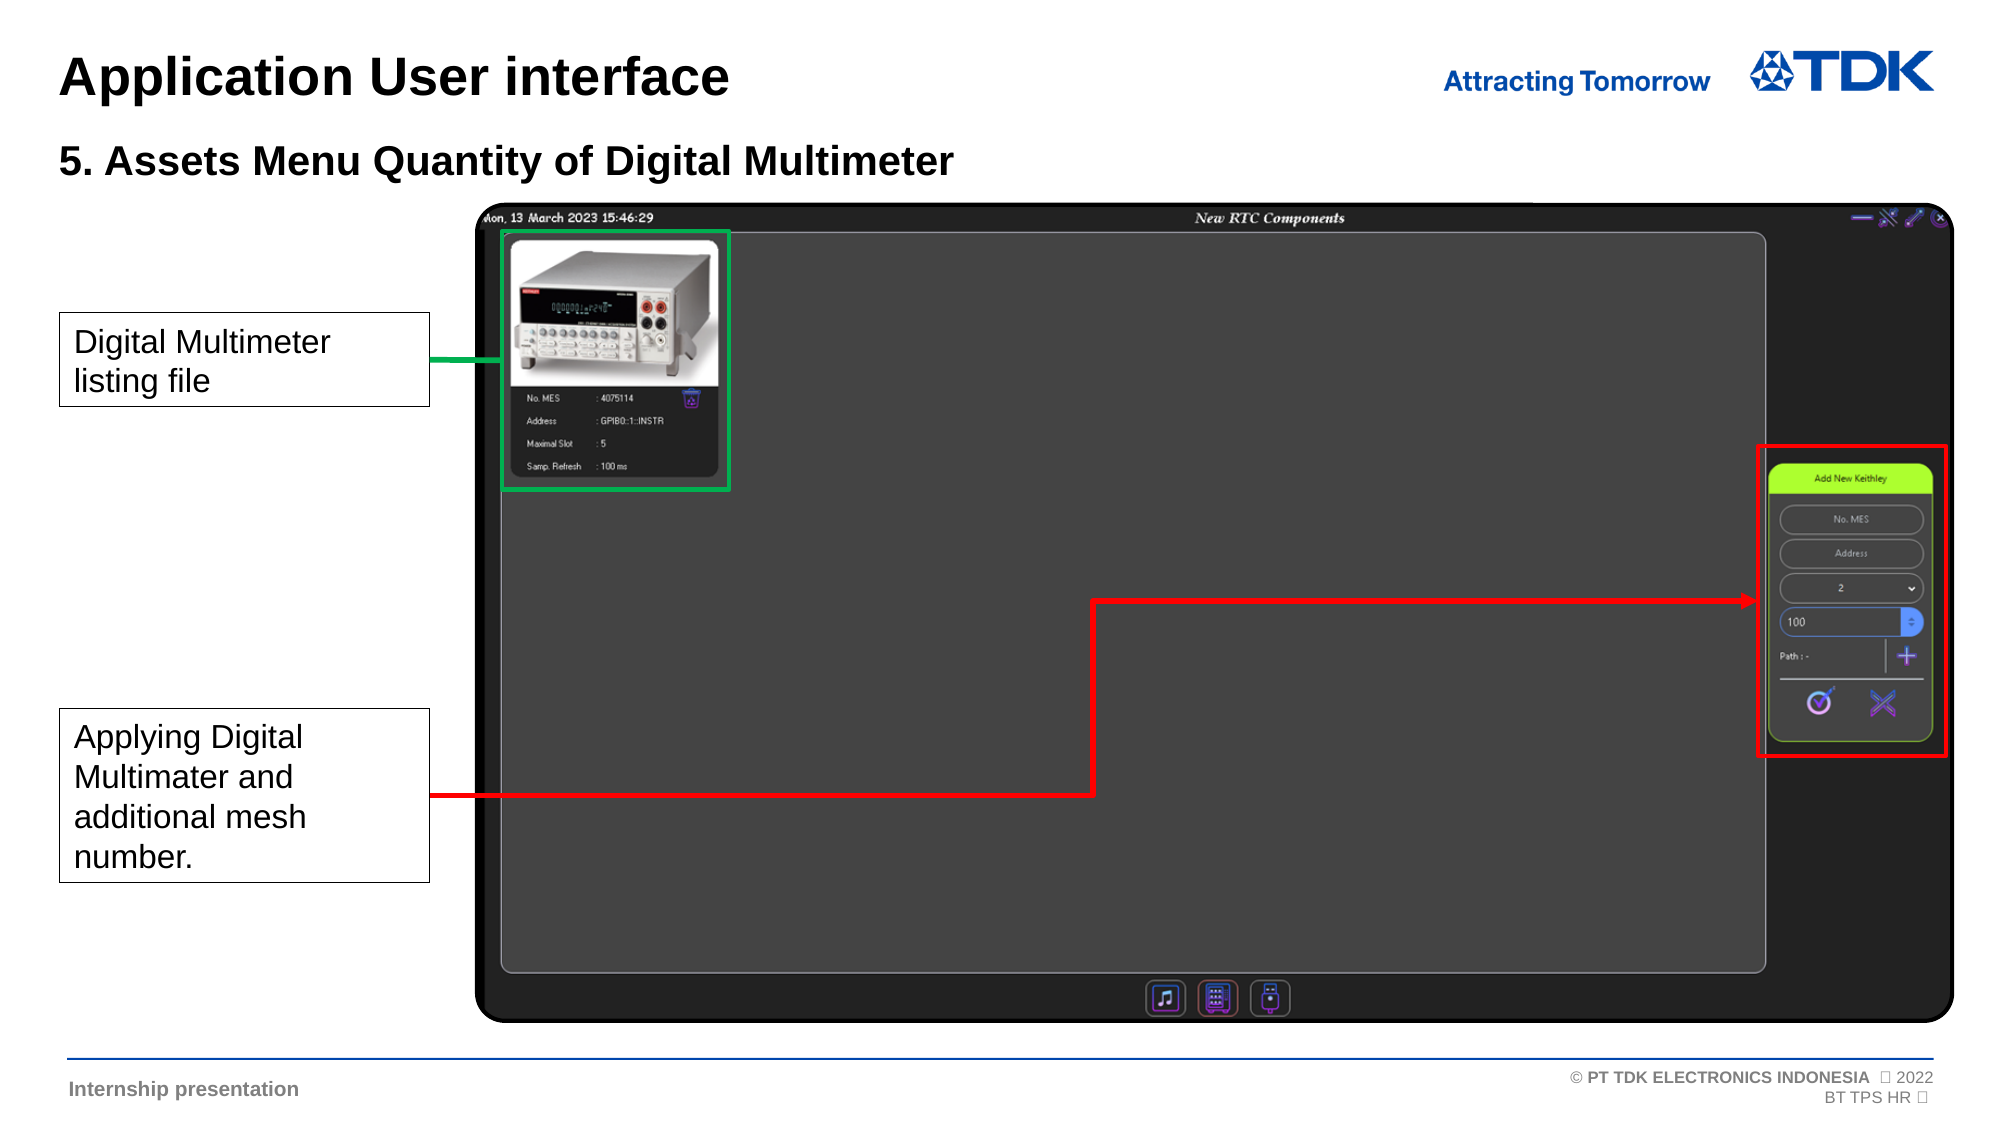

Application User interface
# 5. Assets Menu Quantity of Digital Multimeter

Digital Multimeter listing file

Applying Digital Multimater and additional mesh number.